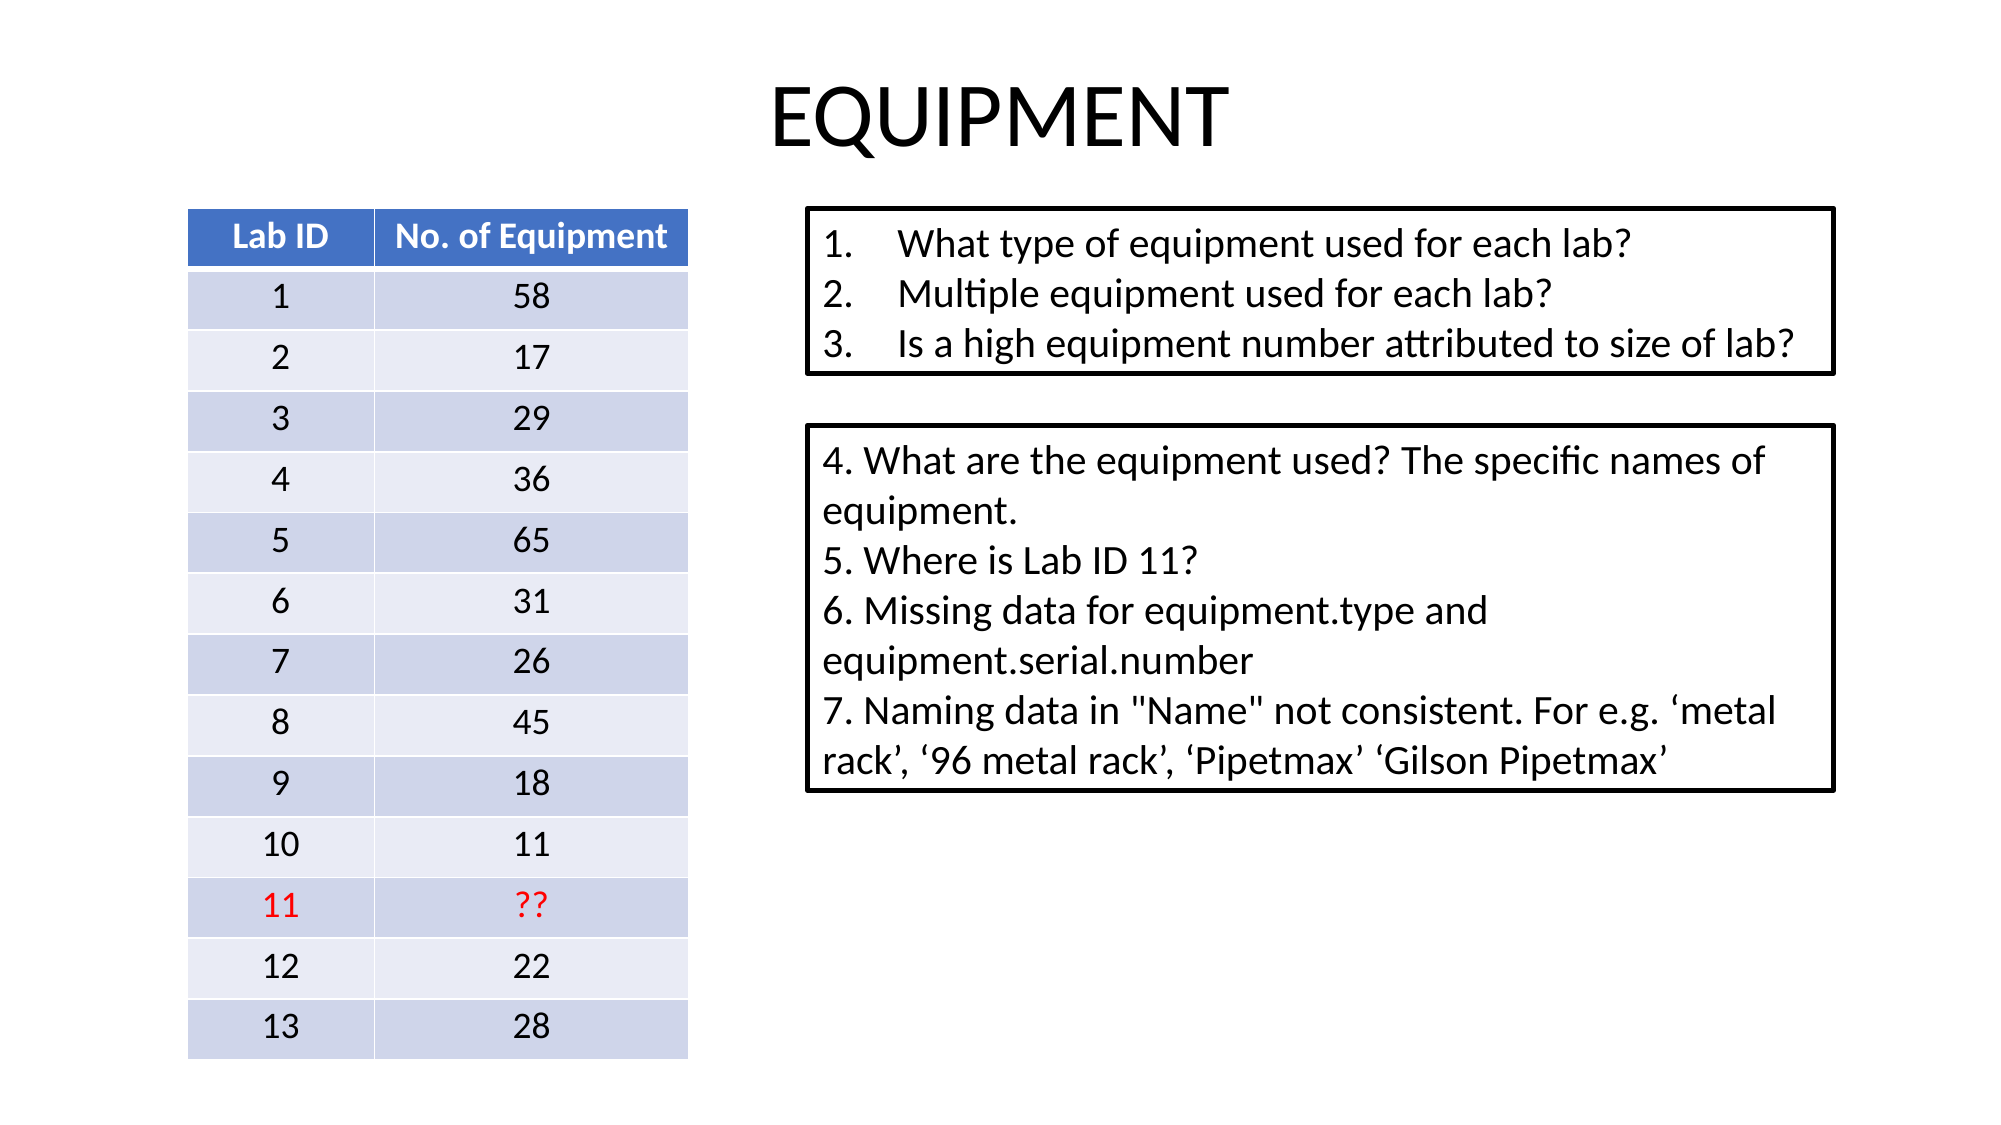

EQUIPMENT
| Lab ID | No. of Equipment |
| --- | --- |
| 1 | 58 |
| 2 | 17 |
| 3 | 29 |
| 4 | 36 |
| 5 | 65 |
| 6 | 31 |
| 7 | 26 |
| 8 | 45 |
| 9 | 18 |
| 10 | 11 |
| 11 | ?? |
| 12 | 22 |
| 13 | 28 |
What type of equipment used for each lab?
Multiple equipment used for each lab?​
Is a high equipment number attributed to size of lab?
4. What are the equipment used? The specific names of equipment.
5. Where is Lab ID 11?
6. Missing data for equipment.type and equipment.serial.number
7. Naming data in "Name" not consistent. For e.g. ‘metal rack’, ‘96 metal rack’, ‘Pipetmax’ ‘Gilson Pipetmax’